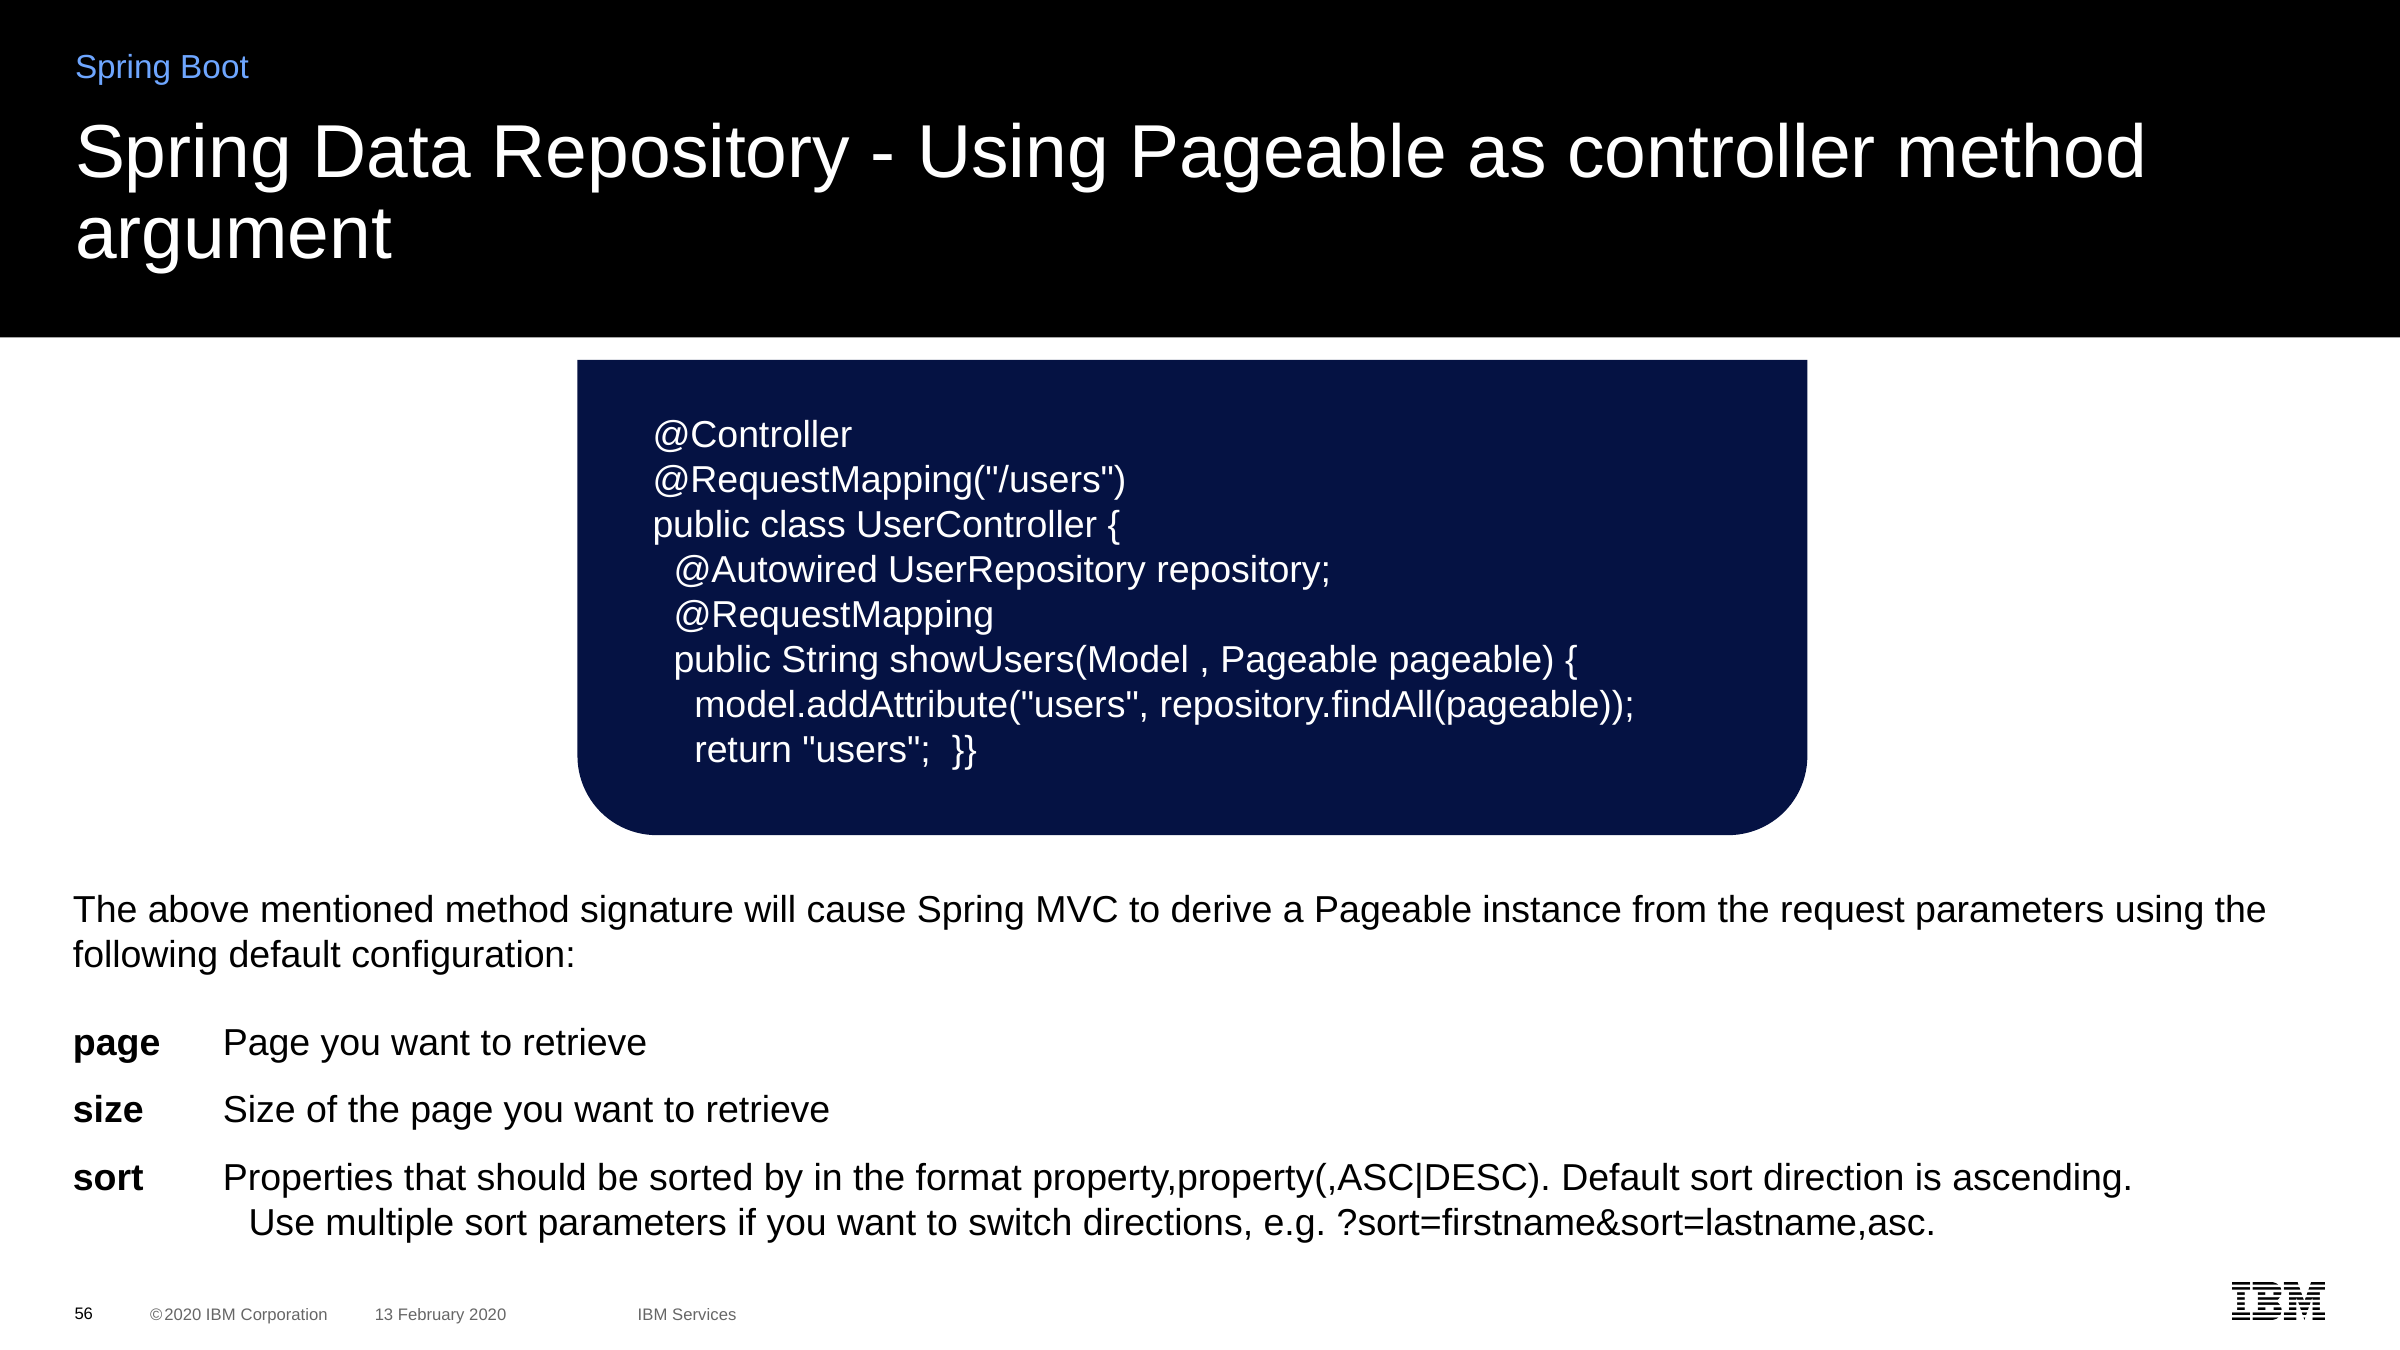

Spring Boot

# Spring Data Repository - Using Pageable as controller method argument
z
@Controller
@RequestMapping("/users")
public class UserController {
  @Autowired UserRepository repository;
  @RequestMapping
  public String showUsers(Model , Pageable pageable) {
    model.addAttribute("users", repository.findAll(pageable));
    return "users";  }}

The above mentioned method signature will cause Spring MVC to derive a Pageable instance from the request parameters using the following default configuration:

page	Page you want to retrieve
size	Size of the page you want to retrieve
sort	Properties that should be sorted by in the format property,property(,ASC|DESC). Default sort direction is ascending.
Use multiple sort parameters if you want to switch directions, e.g. ?sort=firstname&sort=lastname,asc.